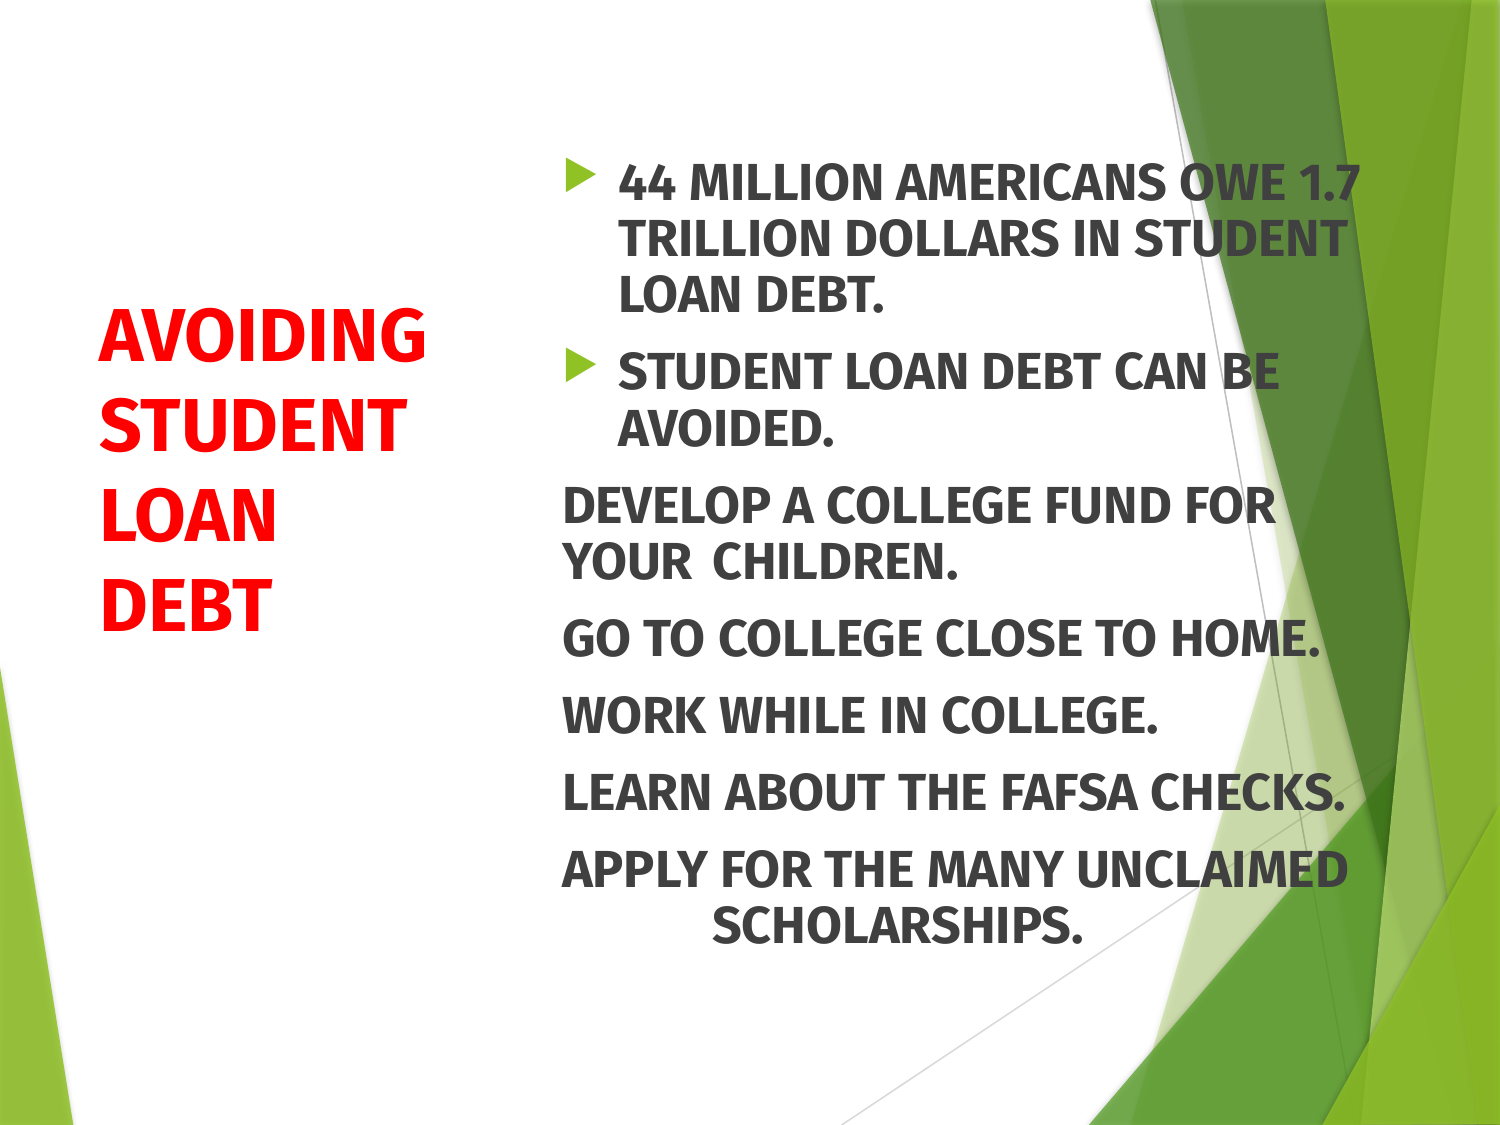

44 MILLION AMERICANS OWE 1.7 TRILLION DOLLARS IN STUDENT LOAN DEBT.
STUDENT LOAN DEBT CAN BE AVOIDED.
develop a college fund for your 	children.
GO TO COLLEGE CLOSE TO HOME.
WORK WHILE IN COLLEGE.
LEARN ABOUT THE FAFSA CHECKS.
APPLY FOR THE MANY UNCLAIMED 	SCHOLARSHIPS.
# LET’S AVOIDING STUDENT LOAN DEBT